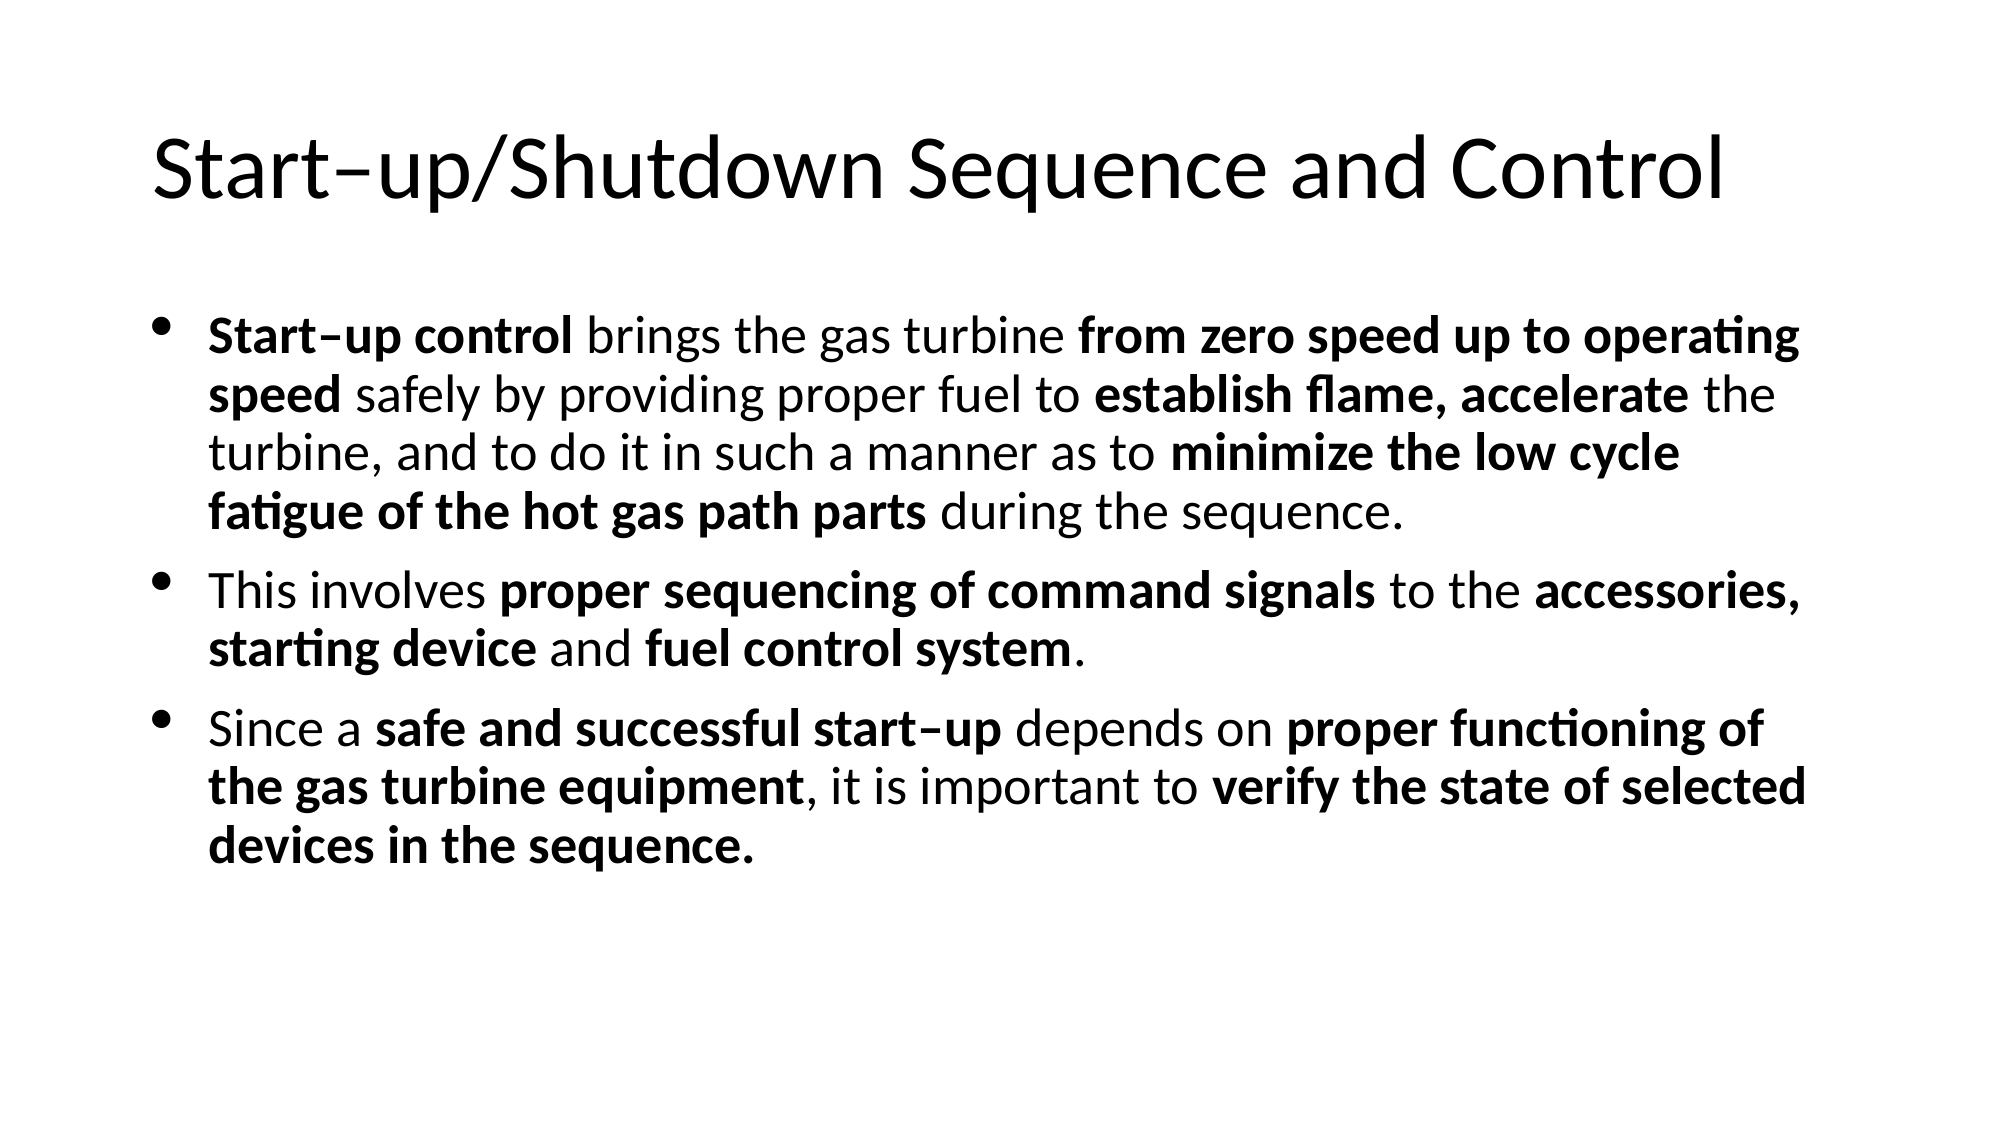

# Start–up/Shutdown Sequence and Control
Start–up control brings the gas turbine from zero speed up to operating speed safely by providing proper fuel to establish flame, accelerate the turbine, and to do it in such a manner as to minimize the low cycle fatigue of the hot gas path parts during the sequence.
This involves proper sequencing of command signals to the accessories, starting device and fuel control system.
Since a safe and successful start–up depends on proper functioning of the gas turbine equipment, it is important to verify the state of selected devices in the sequence.